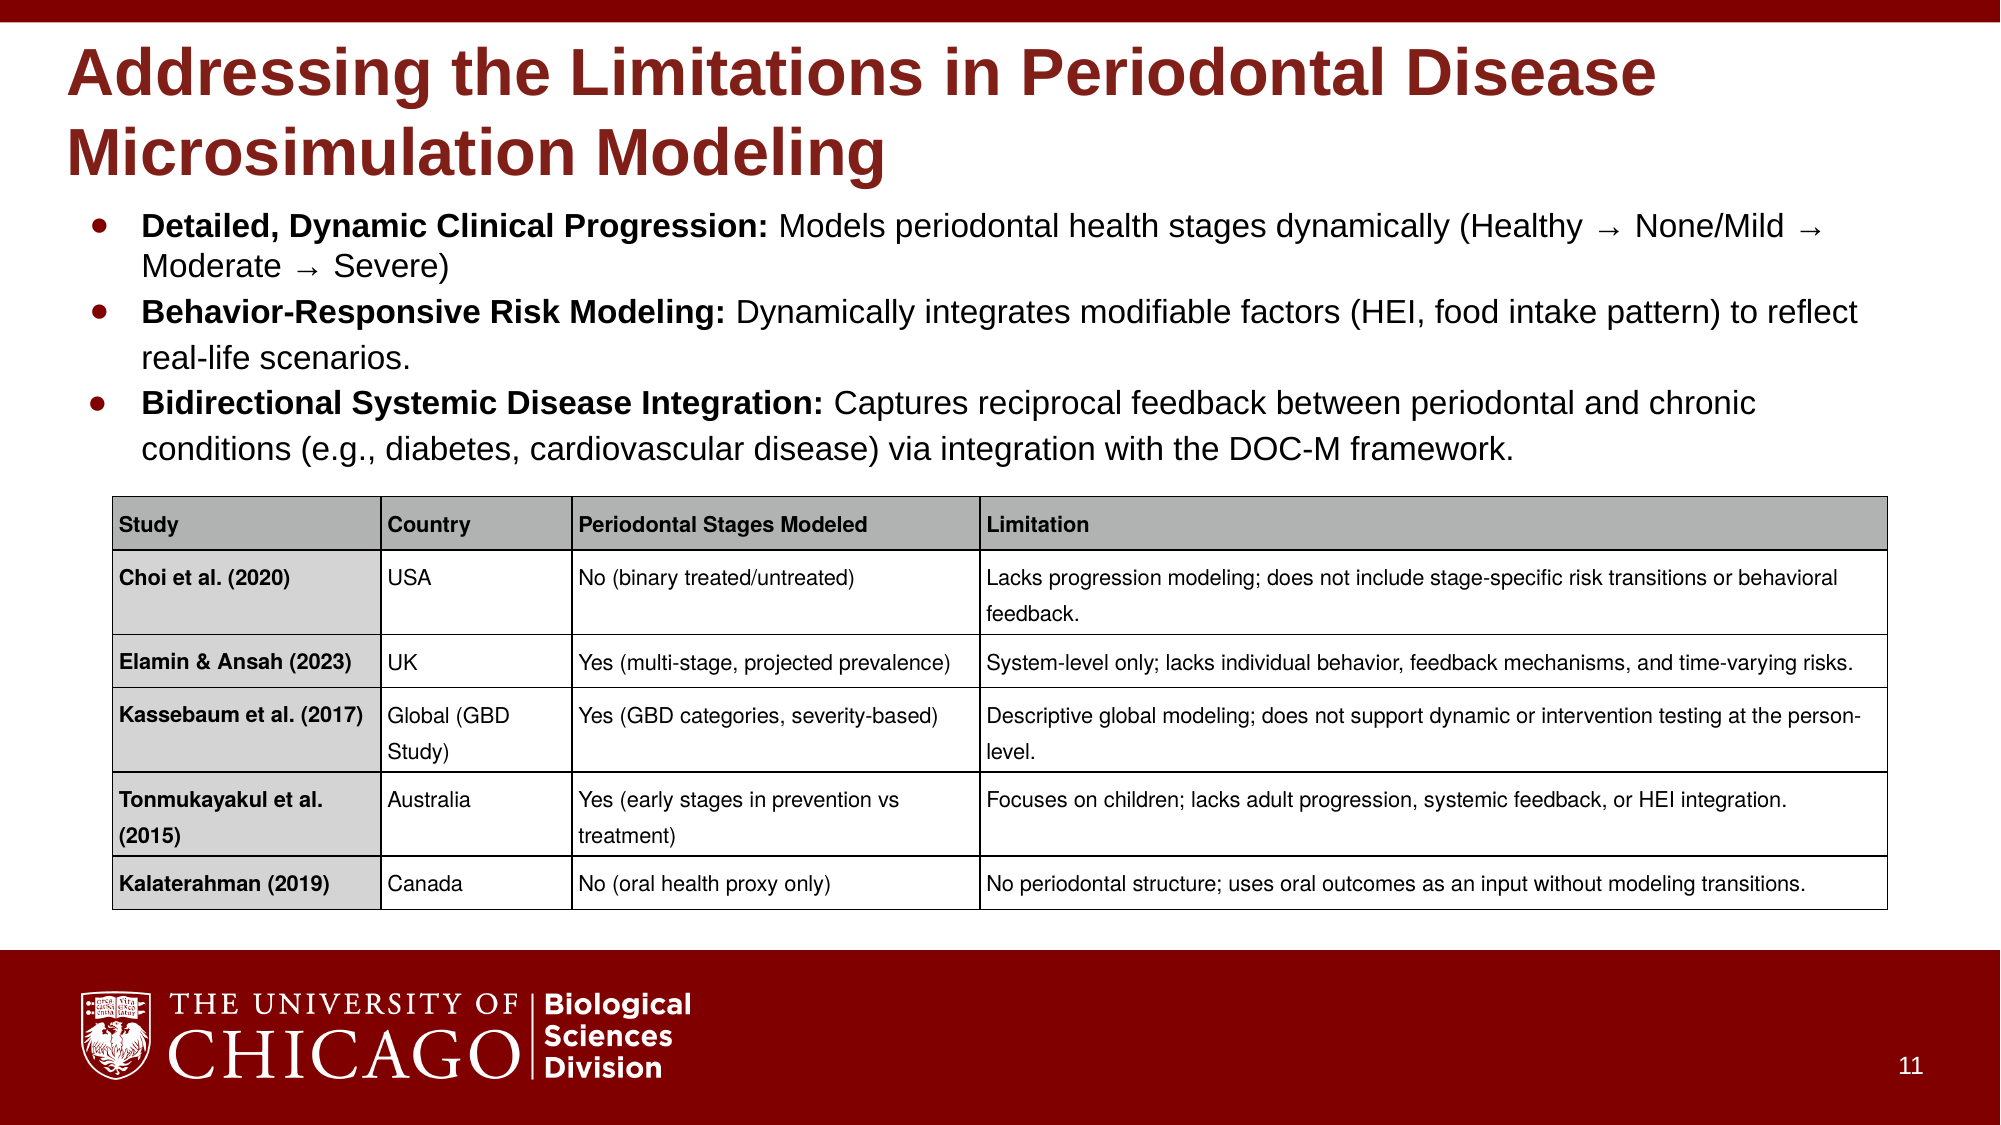

# Addressing the Limitations in Periodontal Disease Microsimulation Modeling

Detailed, Dynamic Clinical Progression: Models periodontal health stages dynamically (Healthy → None/Mild → Moderate → Severe)
Behavior-Responsive Risk Modeling: Dynamically integrates modifiable factors (HEI, food intake pattern) to reflect real-life scenarios.
Bidirectional Systemic Disease Integration: Captures reciprocal feedback between periodontal and chronic conditions (e.g., diabetes, cardiovascular disease) via integration with the DOC-M framework.

| Study | Country | Periodontal Stages Modeled | Limitation |
| --- | --- | --- | --- |
| Choi et al. (2020) | USA | No (binary treated/untreated) | Lacks progression modeling; does not include stage-specific risk transitions or behavioral feedback. |
| Elamin & Ansah (2023) | UK | Yes (multi-stage, projected prevalence) | System-level only; lacks individual behavior, feedback mechanisms, and time-varying risks. |
| Kassebaum et al. (2017) | Global (GBD Study) | Yes (GBD categories, severity-based) | Descriptive global modeling; does not support dynamic or intervention testing at the person-level. |
| Tonmukayakul et al. (2015) | Australia | Yes (early stages in prevention vs treatment) | Focuses on children; lacks adult progression, systemic feedback, or HEI integration. |
| Kalaterahman (2019) | Canada | No (oral health proxy only) | No periodontal structure; uses oral outcomes as an input without modeling transitions. |
11